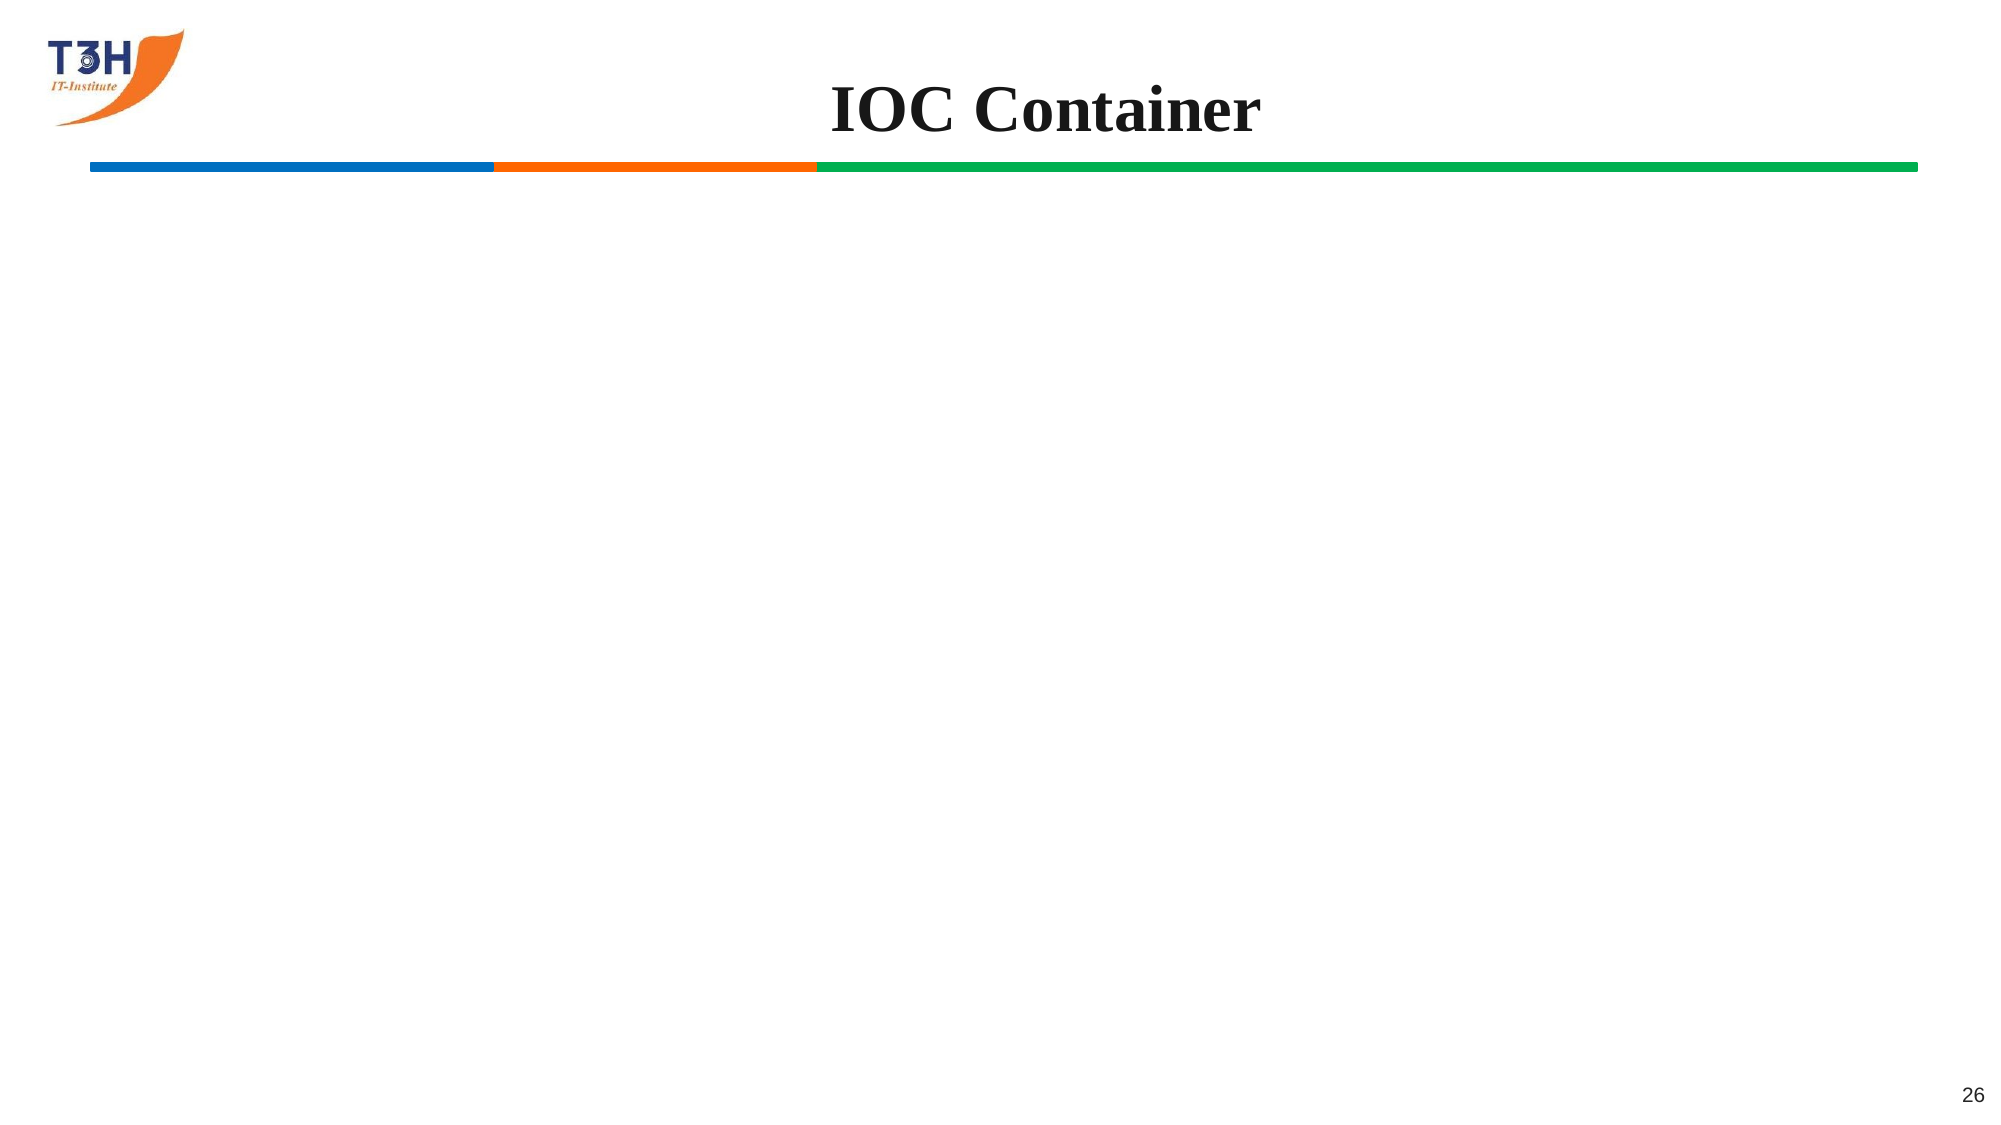

# IOC Container
1
2
3
26